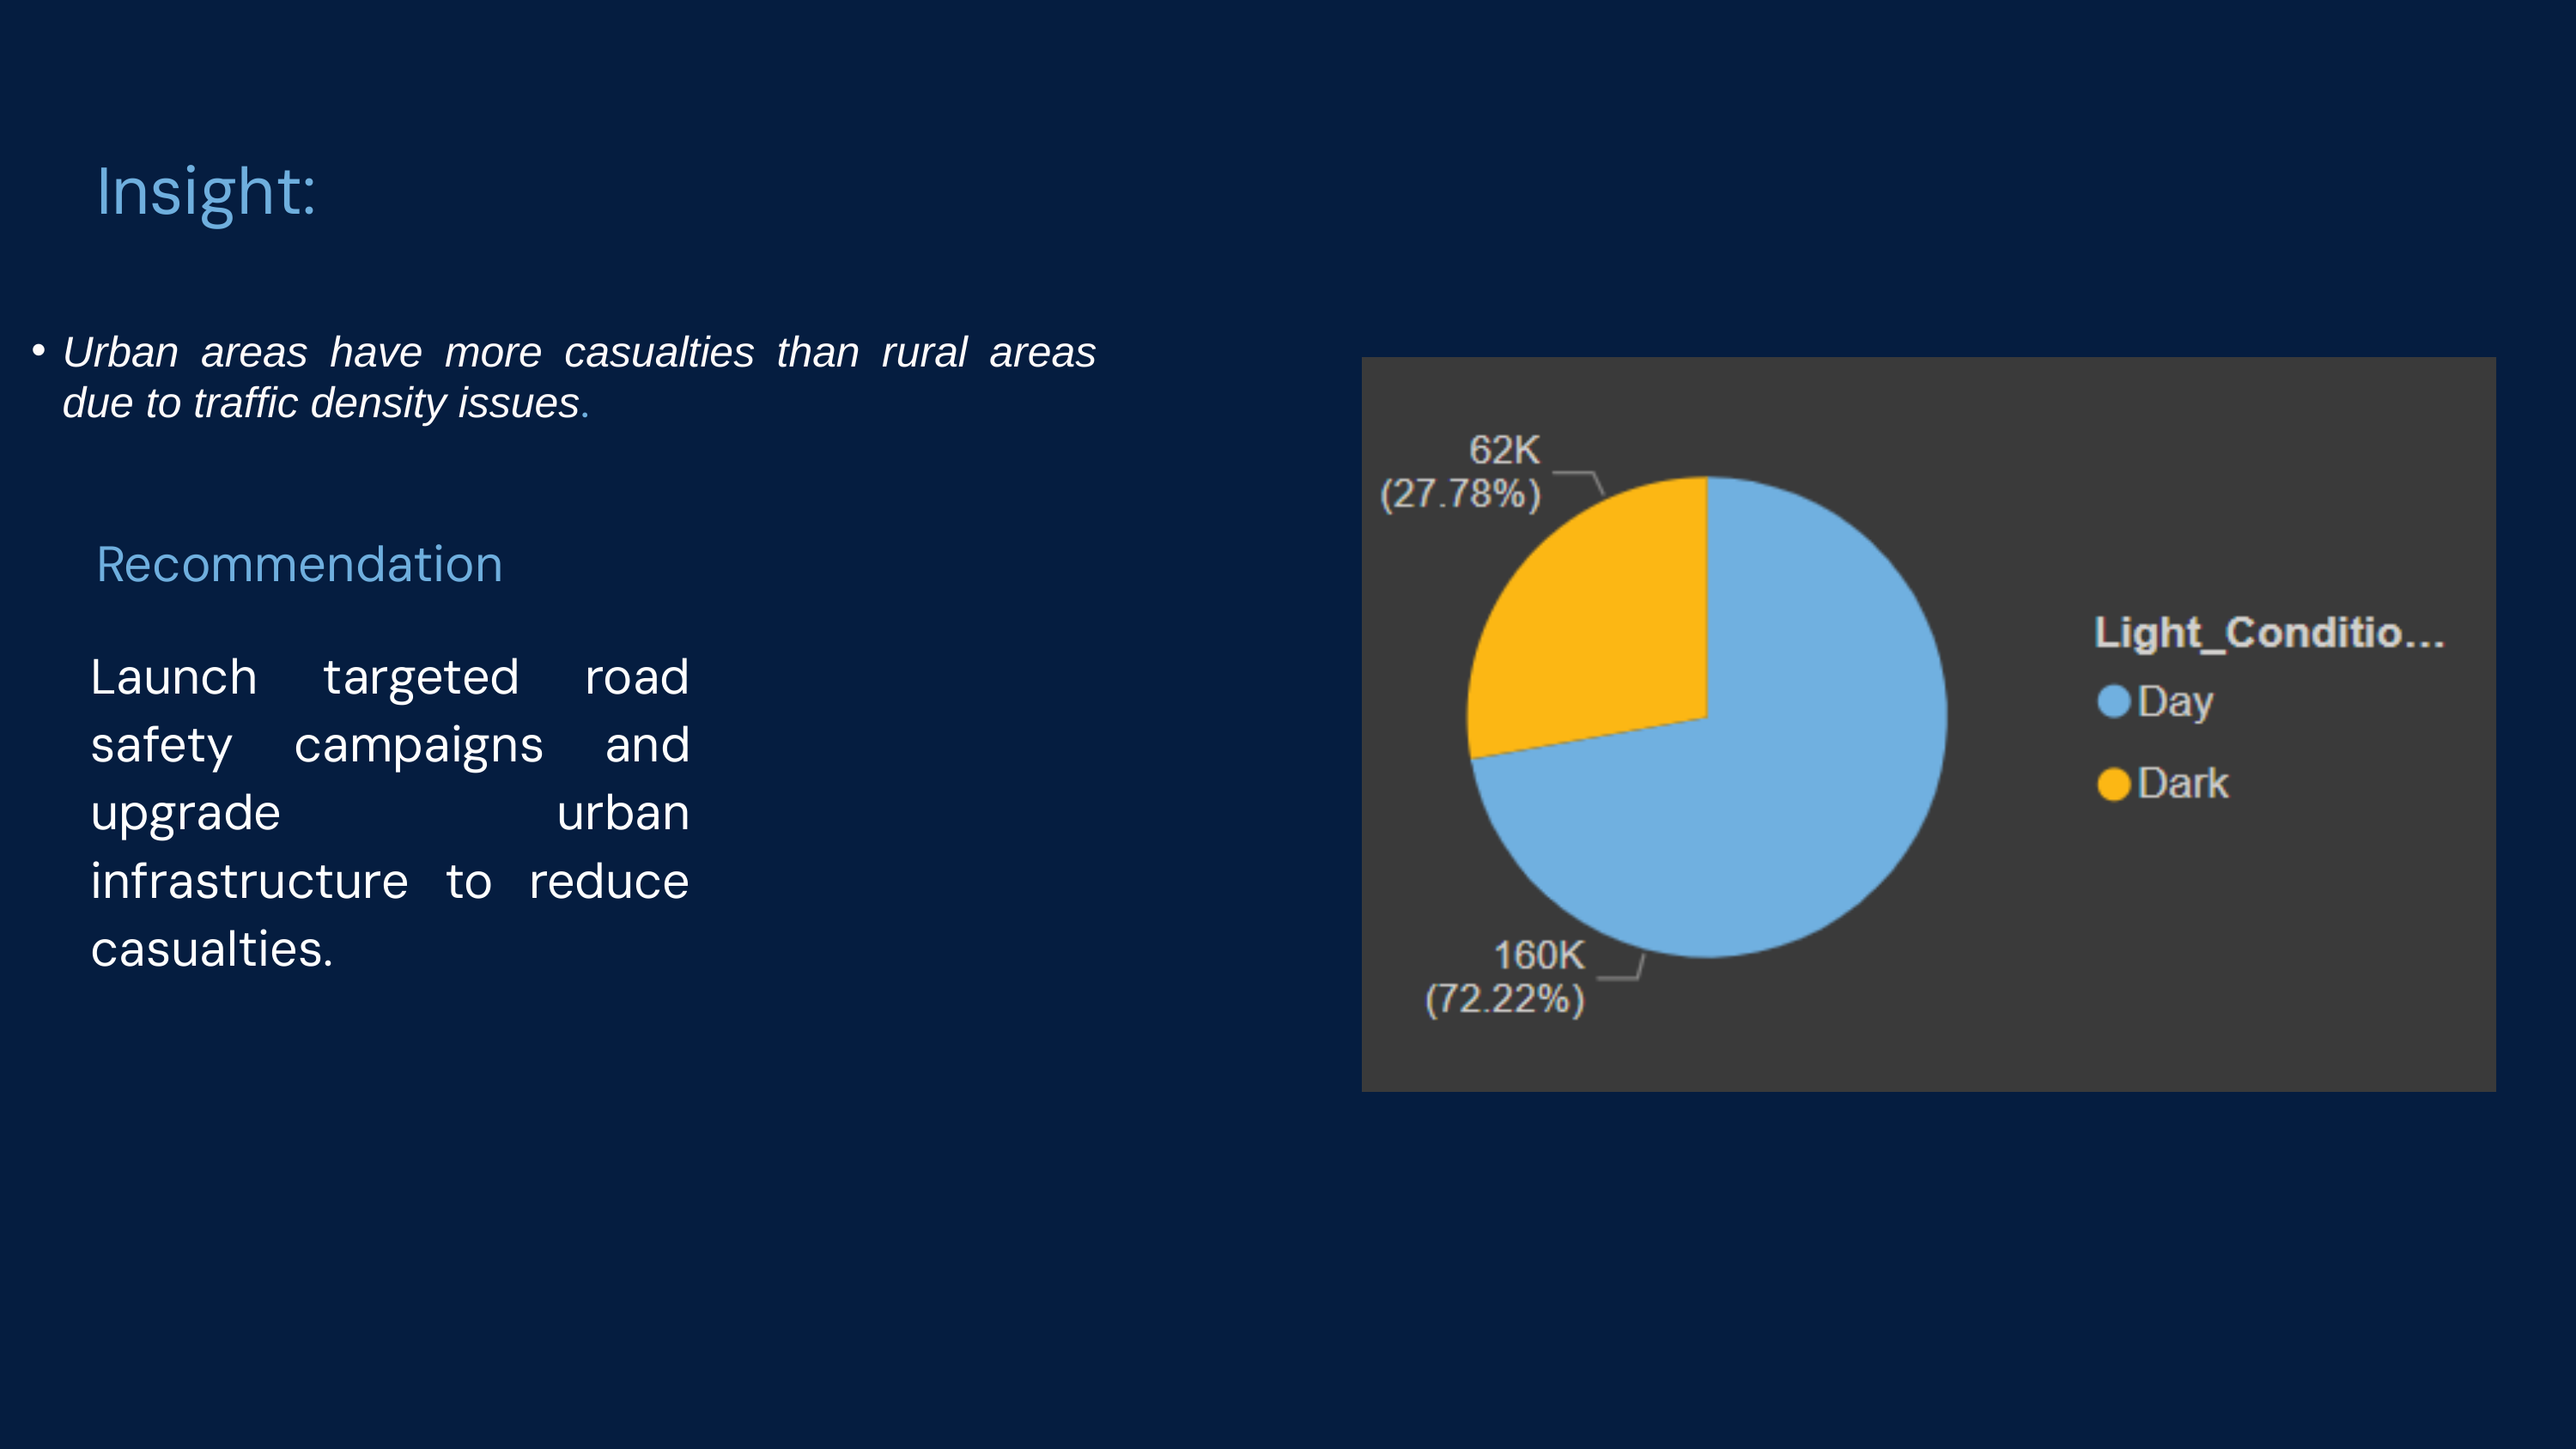

Insight:
Urban areas have more casualties than rural areas due to traffic density issues.

Recommendation
Launch targeted road safety campaigns and upgrade urban infrastructure to reduce casualties.